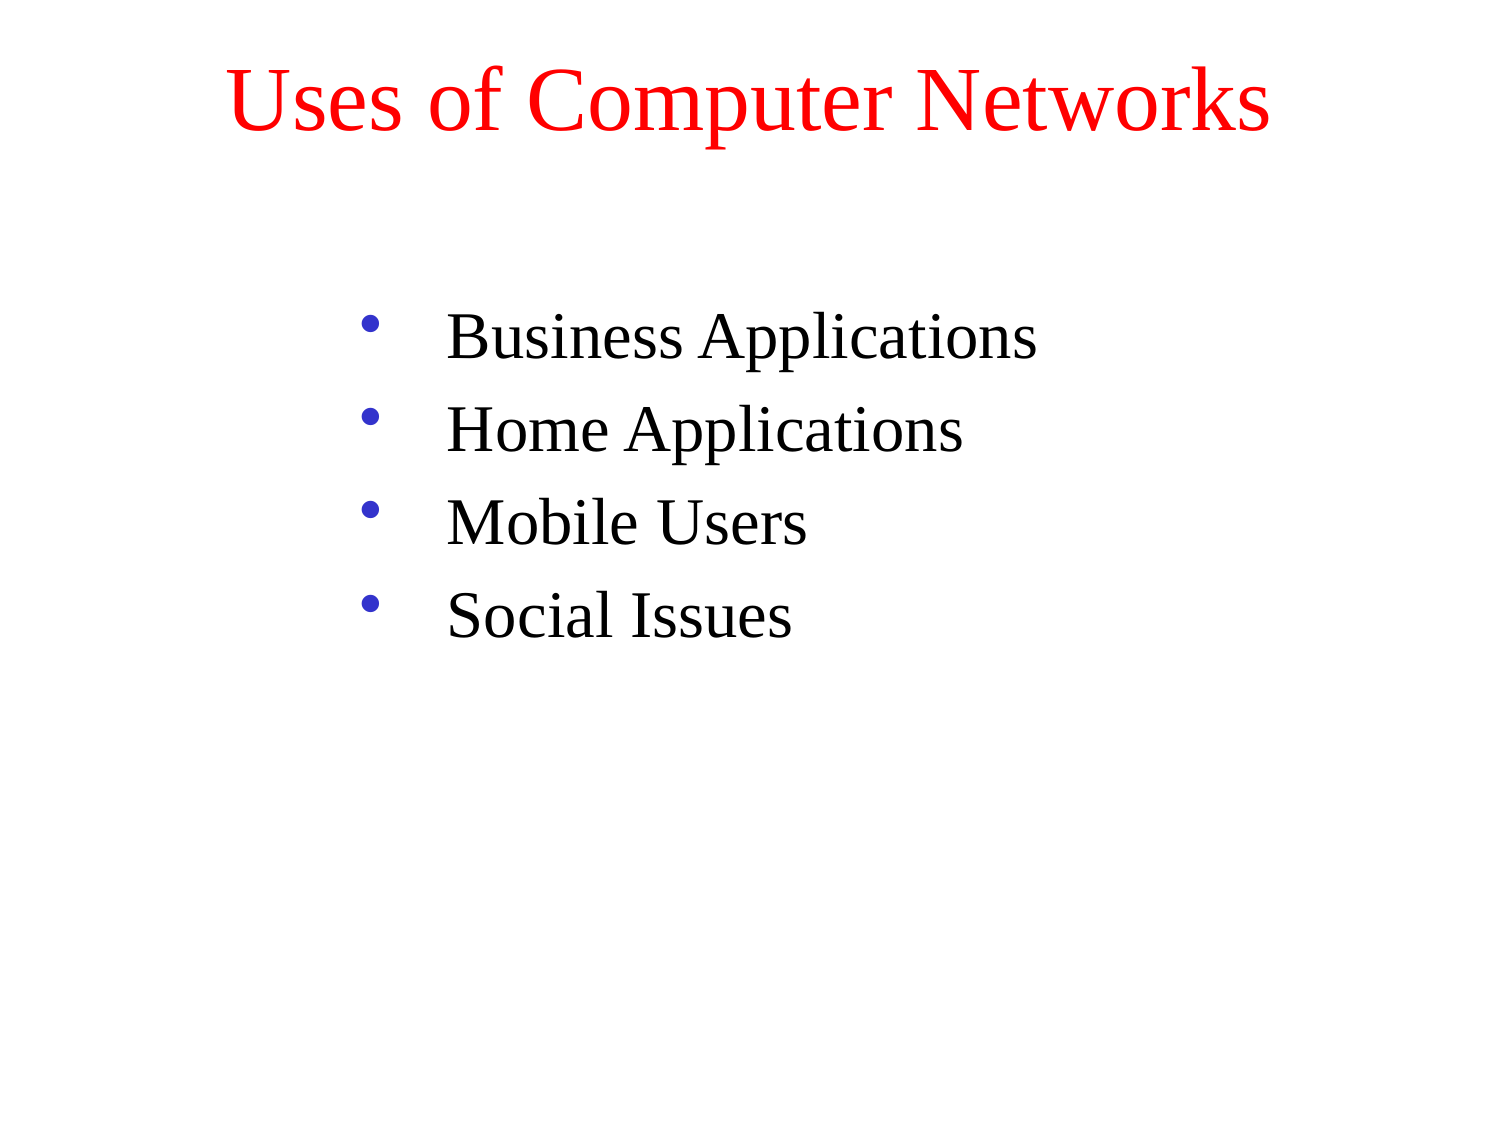

# Uses of Computer Networks
Business Applications
Home Applications
Mobile Users
Social Issues